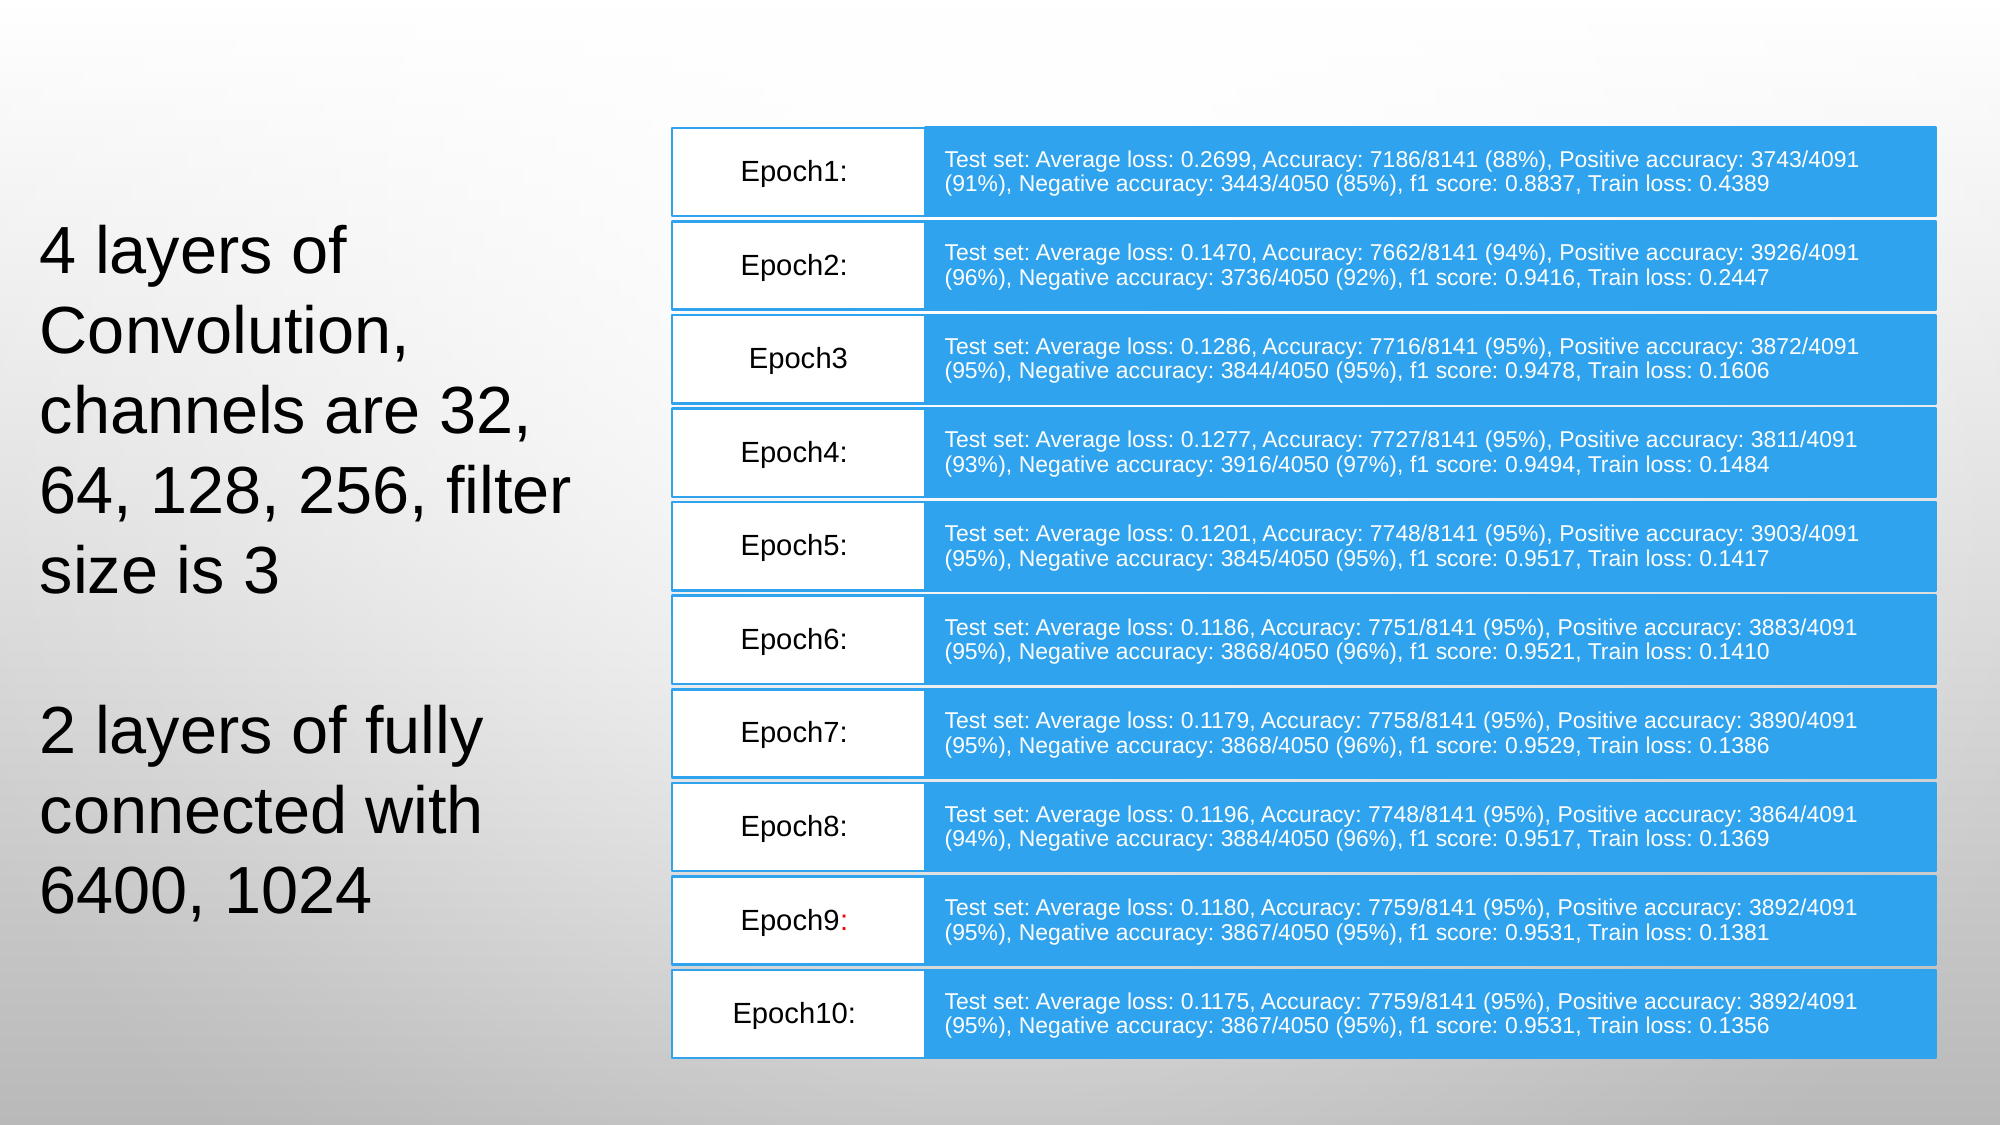

Test set: Average loss: 0.2699, Accuracy: 7186/8141 (88%), Positive accuracy: 3743/4091 (91%), Negative accuracy: 3443/4050 (85%), f1 score: 0.8837, Train loss: 0.4389
Epoch1:
Test set: Average loss: 0.1470, Accuracy: 7662/8141 (94%), Positive accuracy: 3926/4091 (96%), Negative accuracy: 3736/4050 (92%), f1 score: 0.9416, Train loss: 0.2447
Epoch2:
Test set: Average loss: 0.1286, Accuracy: 7716/8141 (95%), Positive accuracy: 3872/4091 (95%), Negative accuracy: 3844/4050 (95%), f1 score: 0.9478, Train loss: 0.1606
Epoch3
Test set: Average loss: 0.1277, Accuracy: 7727/8141 (95%), Positive accuracy: 3811/4091 (93%), Negative accuracy: 3916/4050 (97%), f1 score: 0.9494, Train loss: 0.1484
Epoch4:
Test set: Average loss: 0.1201, Accuracy: 7748/8141 (95%), Positive accuracy: 3903/4091 (95%), Negative accuracy: 3845/4050 (95%), f1 score: 0.9517, Train loss: 0.1417
Epoch5:
Test set: Average loss: 0.1186, Accuracy: 7751/8141 (95%), Positive accuracy: 3883/4091 (95%), Negative accuracy: 3868/4050 (96%), f1 score: 0.9521, Train loss: 0.1410
Epoch6:
Test set: Average loss: 0.1179, Accuracy: 7758/8141 (95%), Positive accuracy: 3890/4091 (95%), Negative accuracy: 3868/4050 (96%), f1 score: 0.9529, Train loss: 0.1386
Epoch7:
Test set: Average loss: 0.1196, Accuracy: 7748/8141 (95%), Positive accuracy: 3864/4091 (94%), Negative accuracy: 3884/4050 (96%), f1 score: 0.9517, Train loss: 0.1369
Epoch8:
Test set: Average loss: 0.1180, Accuracy: 7759/8141 (95%), Positive accuracy: 3892/4091 (95%), Negative accuracy: 3867/4050 (95%), f1 score: 0.9531, Train loss: 0.1381
Epoch9:
Test set: Average loss: 0.1175, Accuracy: 7759/8141 (95%), Positive accuracy: 3892/4091 (95%), Negative accuracy: 3867/4050 (95%), f1 score: 0.9531, Train loss: 0.1356
Epoch10:
#
4 layers of Convolution,
channels are 32, 64, 128, 256, filter size is 3

2 layers of fully connected with 6400, 1024